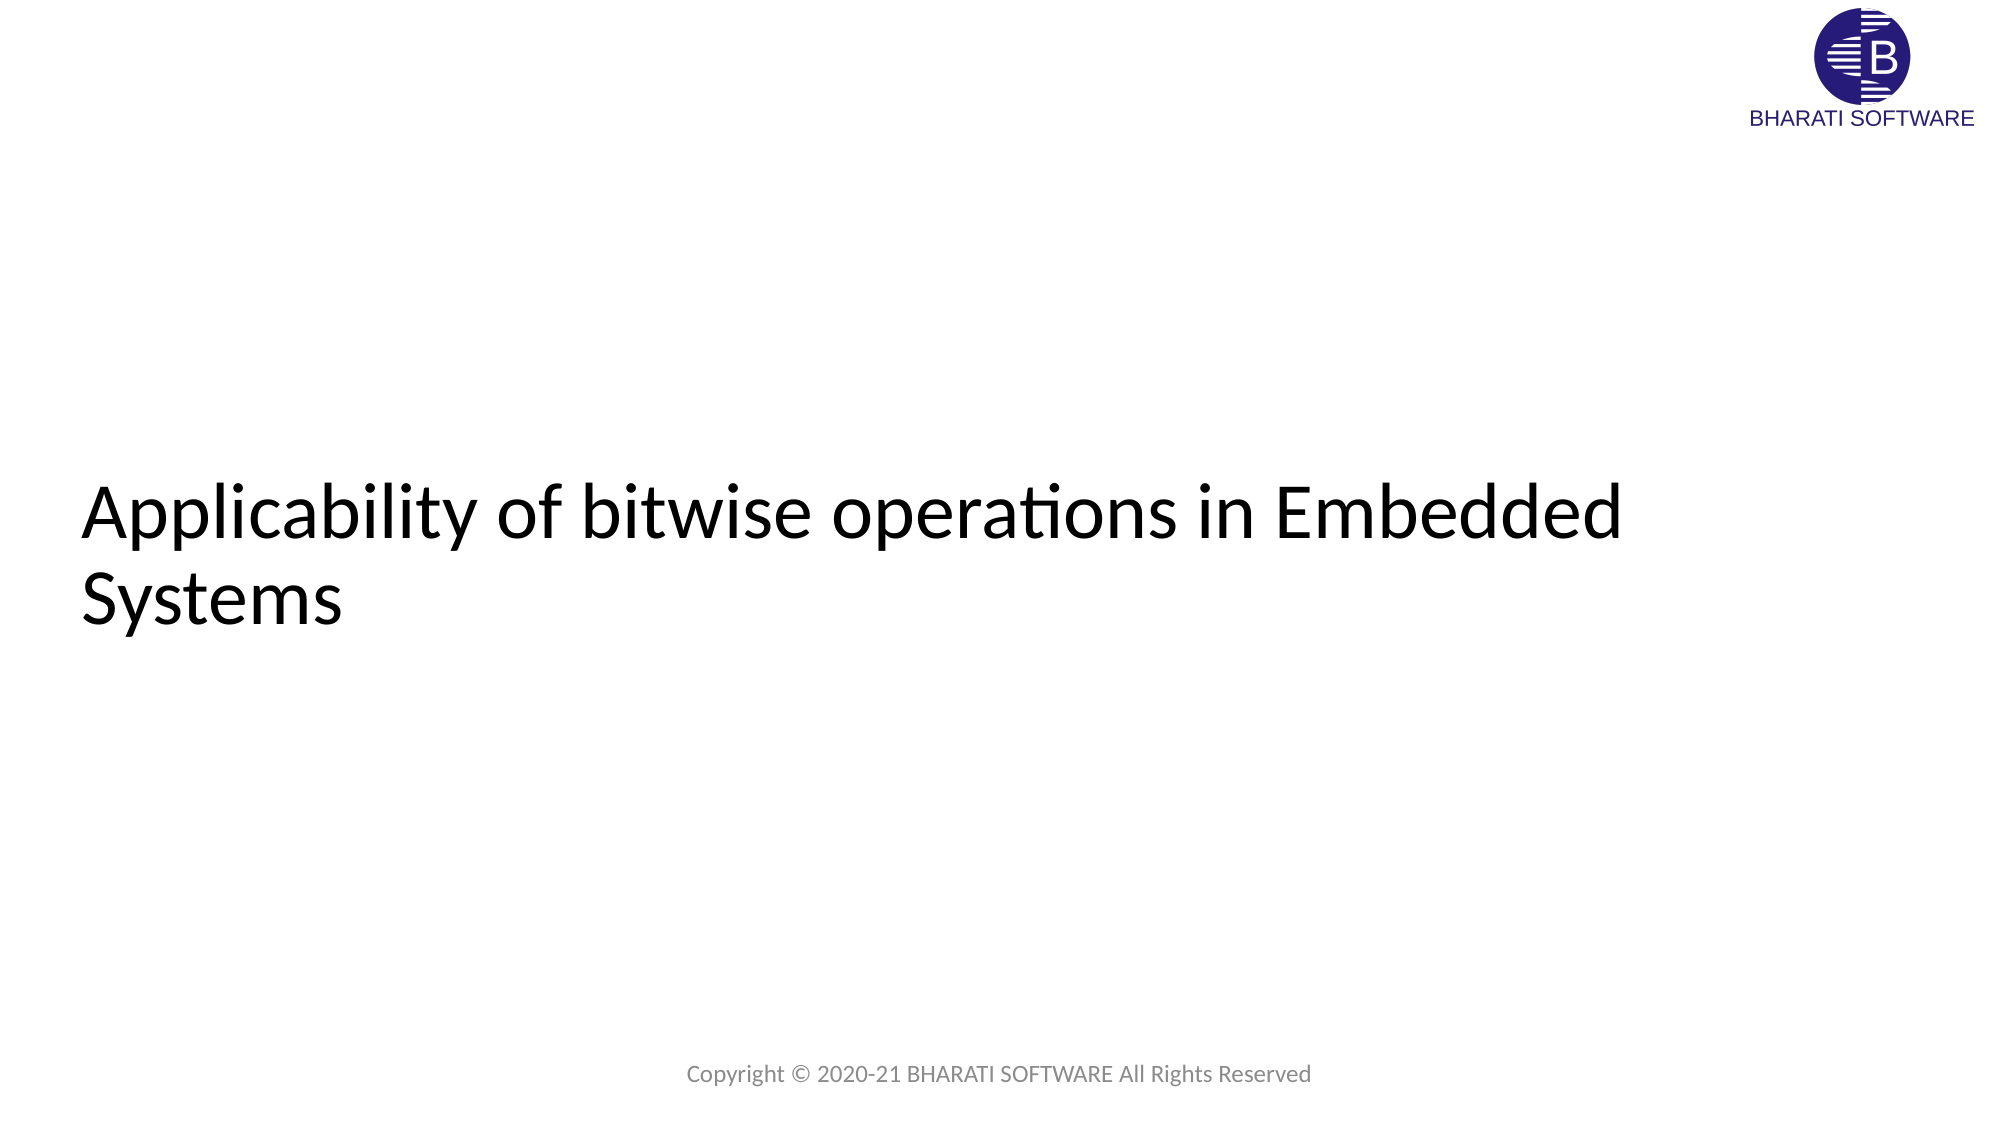

# Applicability of bitwise operations in Embedded Systems
Copyright © 2020-21 BHARATI SOFTWARE All Rights Reserved